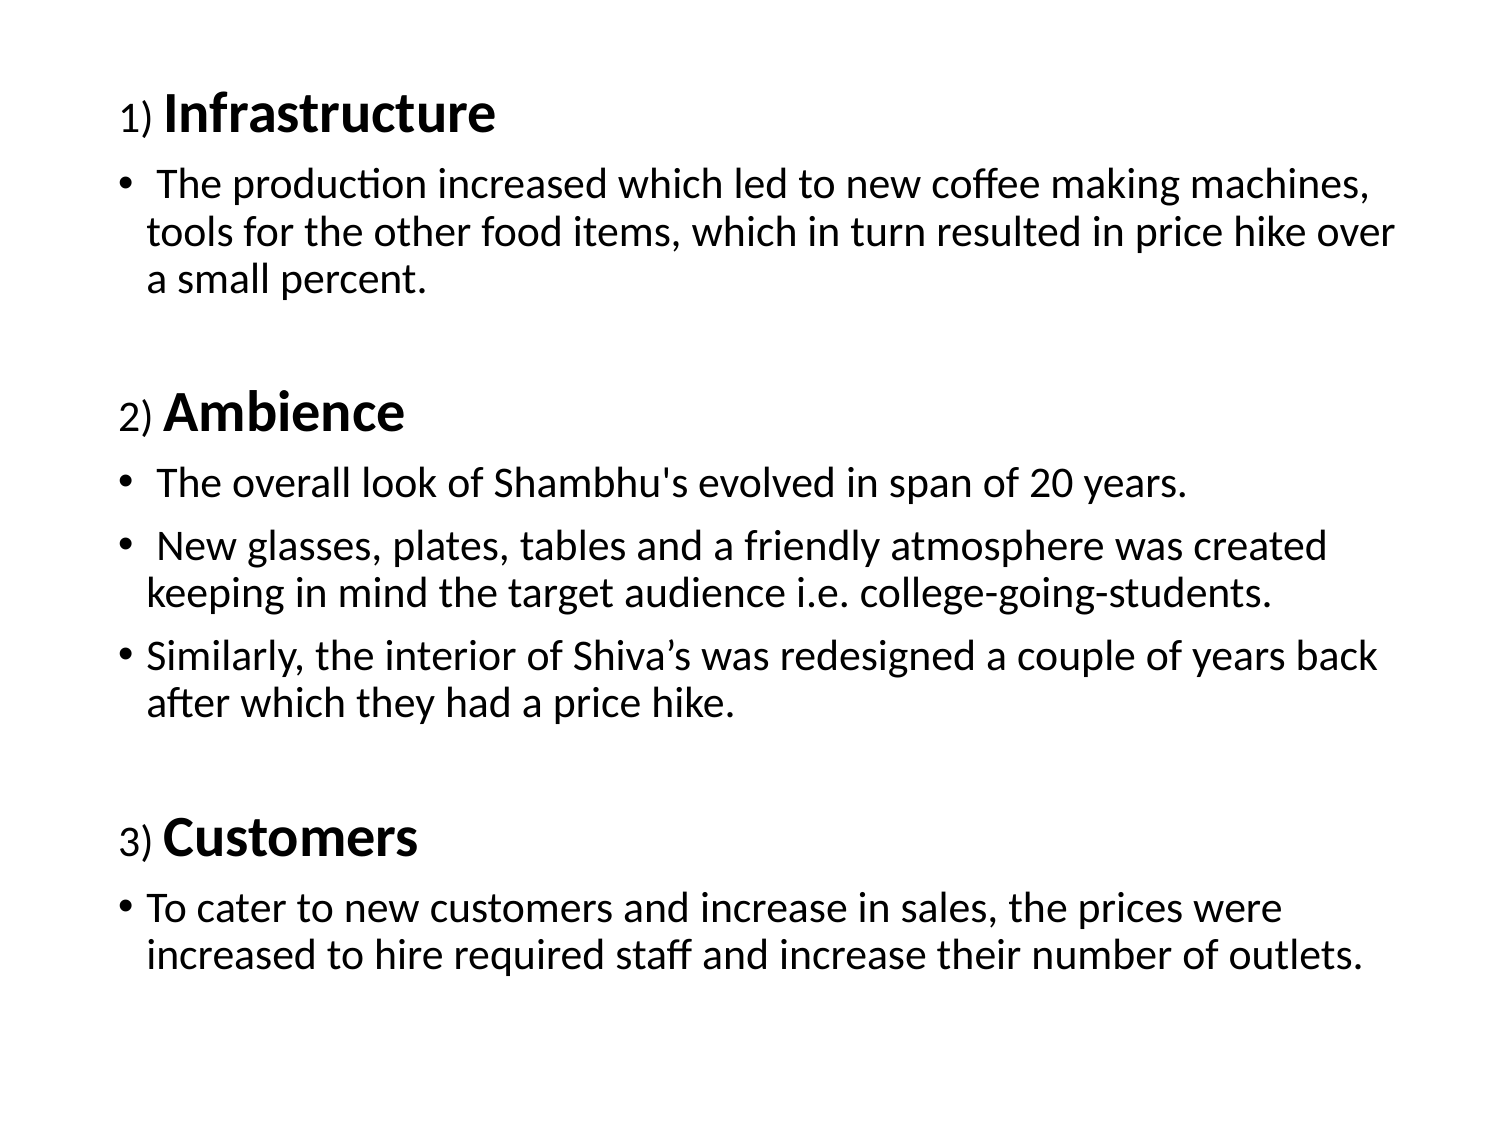

1) Infrastructure
 The production increased which led to new coffee making machines, tools for the other food items, which in turn resulted in price hike over a small percent.

2) Ambience
 The overall look of Shambhu's evolved in span of 20 years.
 New glasses, plates, tables and a friendly atmosphere was created keeping in mind the target audience i.e. college-going-students.
Similarly, the interior of Shiva’s was redesigned a couple of years back after which they had a price hike.

3) Customers
To cater to new customers and increase in sales, the prices were increased to hire required staff and increase their number of outlets.